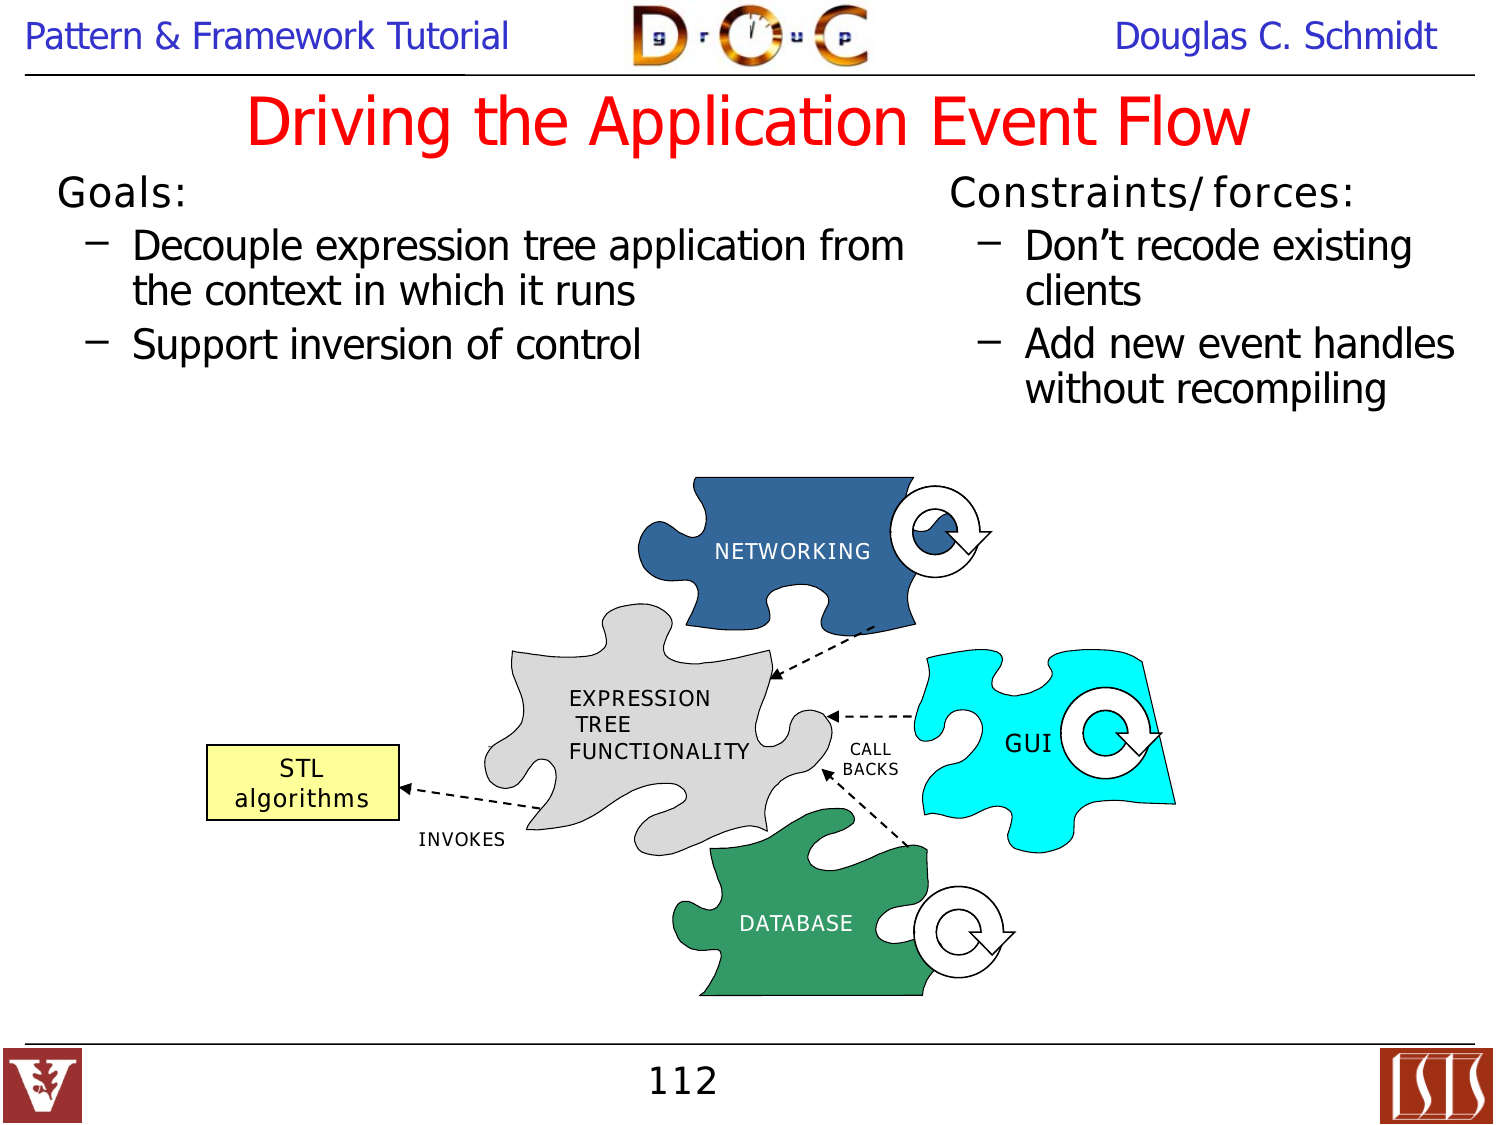

# Driving the Application Event Flow
Goals:
Decouple expression tree application from the context in which it runs
Support inversion of control
Constraints/forces:
Don’t recode existing clients
Add new event handles without recompiling

NETWORKING

Reactor

EXPRESSION
 TREE
FUNCTIONALITY

GUI

CALL
BACKS
STL algorithms

DATABASE
INVOKES